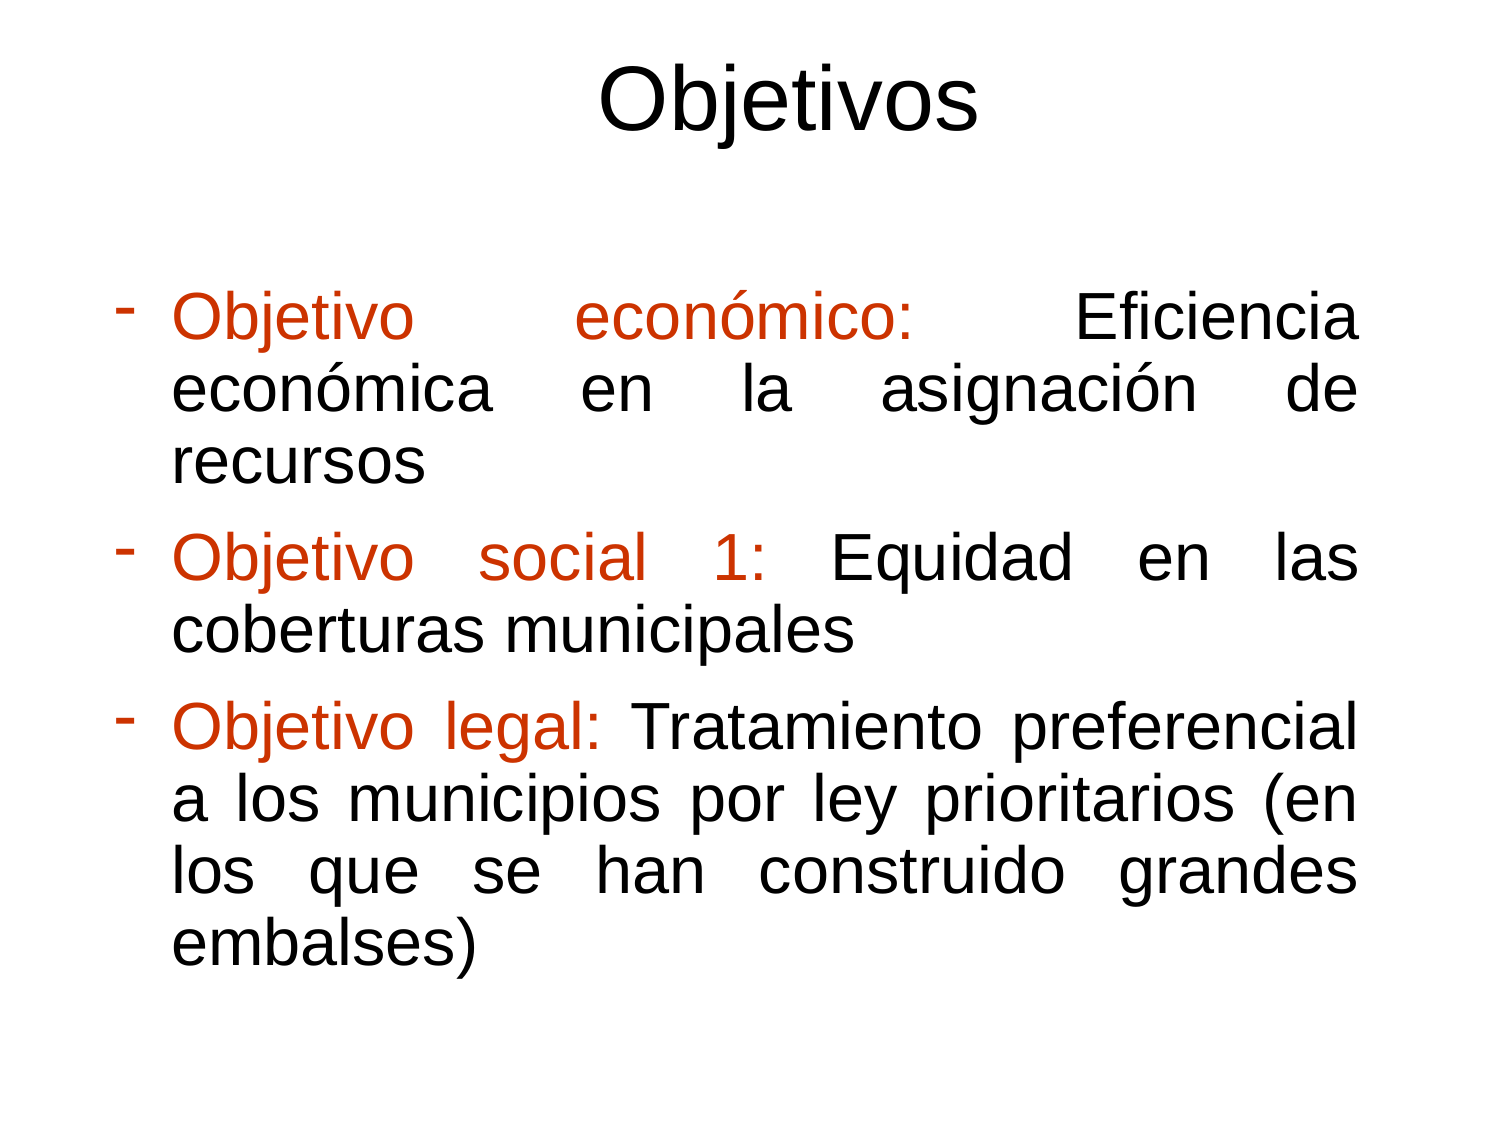

# Objetivos
Objetivo económico: Eficiencia económica en la asignación de recursos
Objetivo social 1: Equidad en las coberturas municipales
Objetivo legal: Tratamiento preferencial a los municipios por ley prioritarios (en los que se han construido grandes embalses)